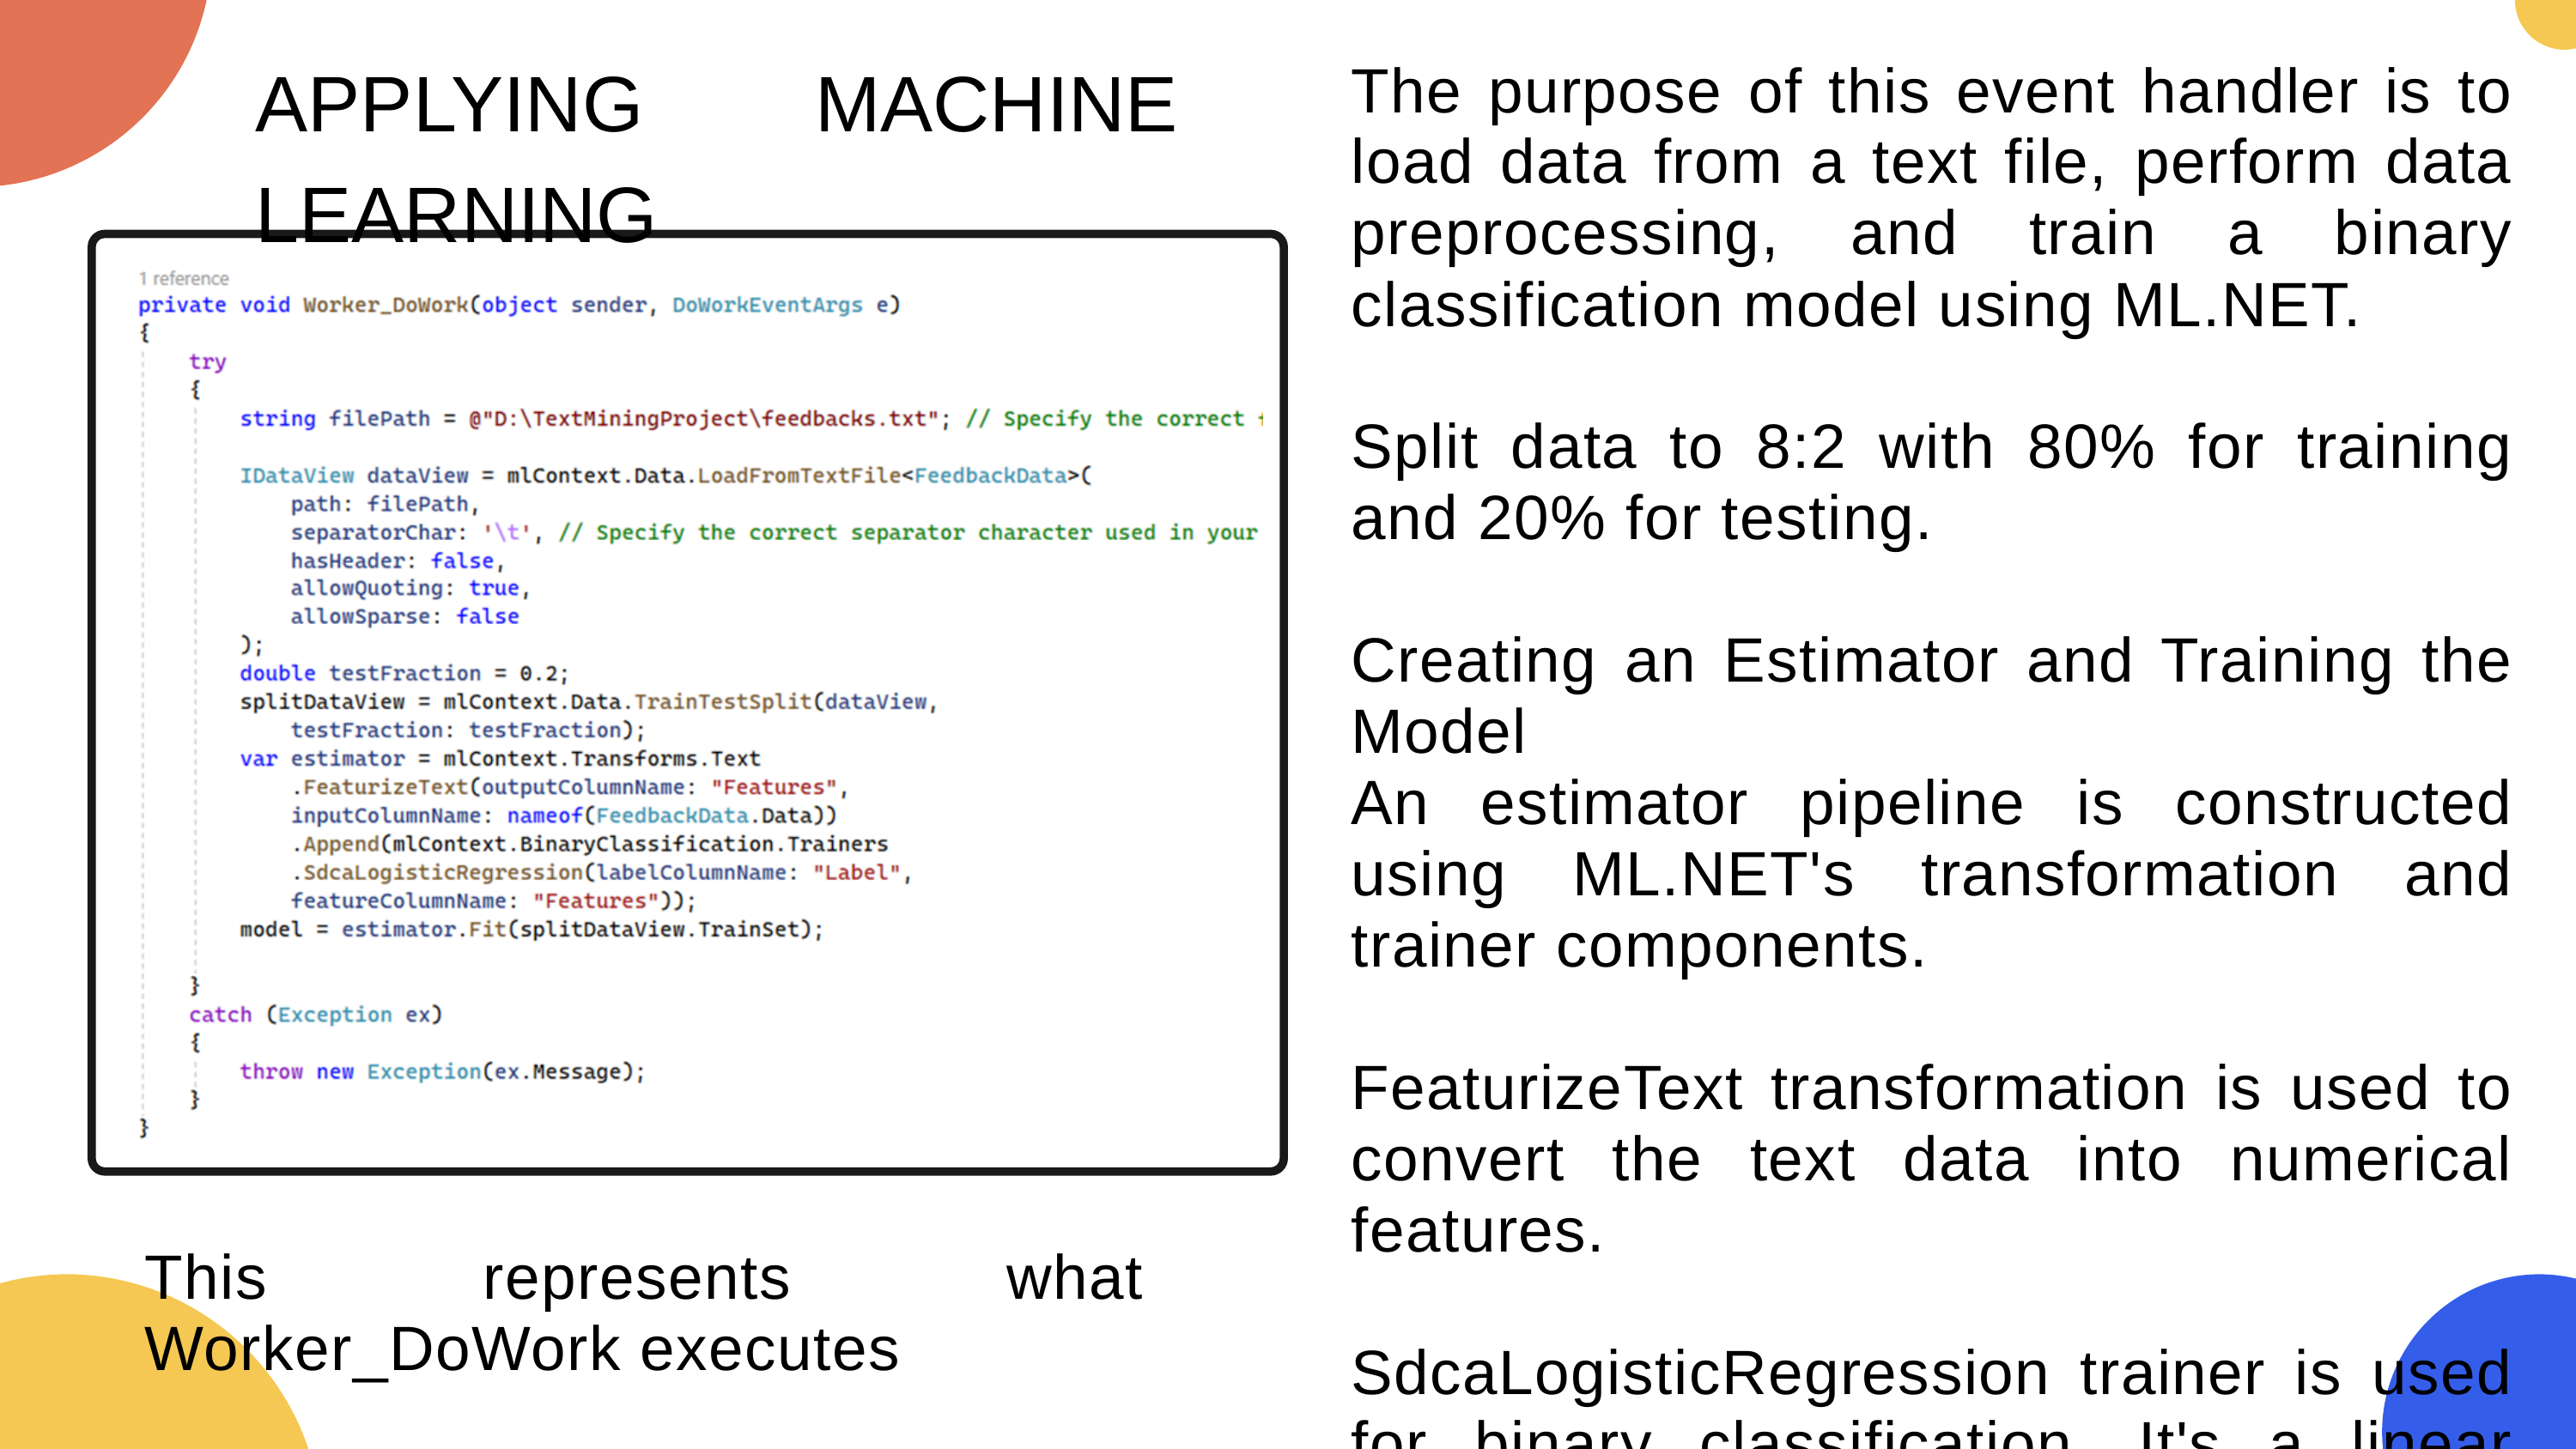

APPLYING MACHINE LEARNING

The purpose of this event handler is to load data from a text file, perform data preprocessing, and train a binary classification model using ML.NET.

Split data to 8:2 with 80% for training and 20% for testing.

Creating an Estimator and Training the Model
An estimator pipeline is constructed using ML.NET's transformation and trainer components.

FeaturizeText transformation is used to convert the text data into numerical features.

SdcaLogisticRegression trainer is used for binary classification. It's a linear classifier optimized for sparse data.

Fit method trains the model using the training set.

This represents what Worker_DoWork executes